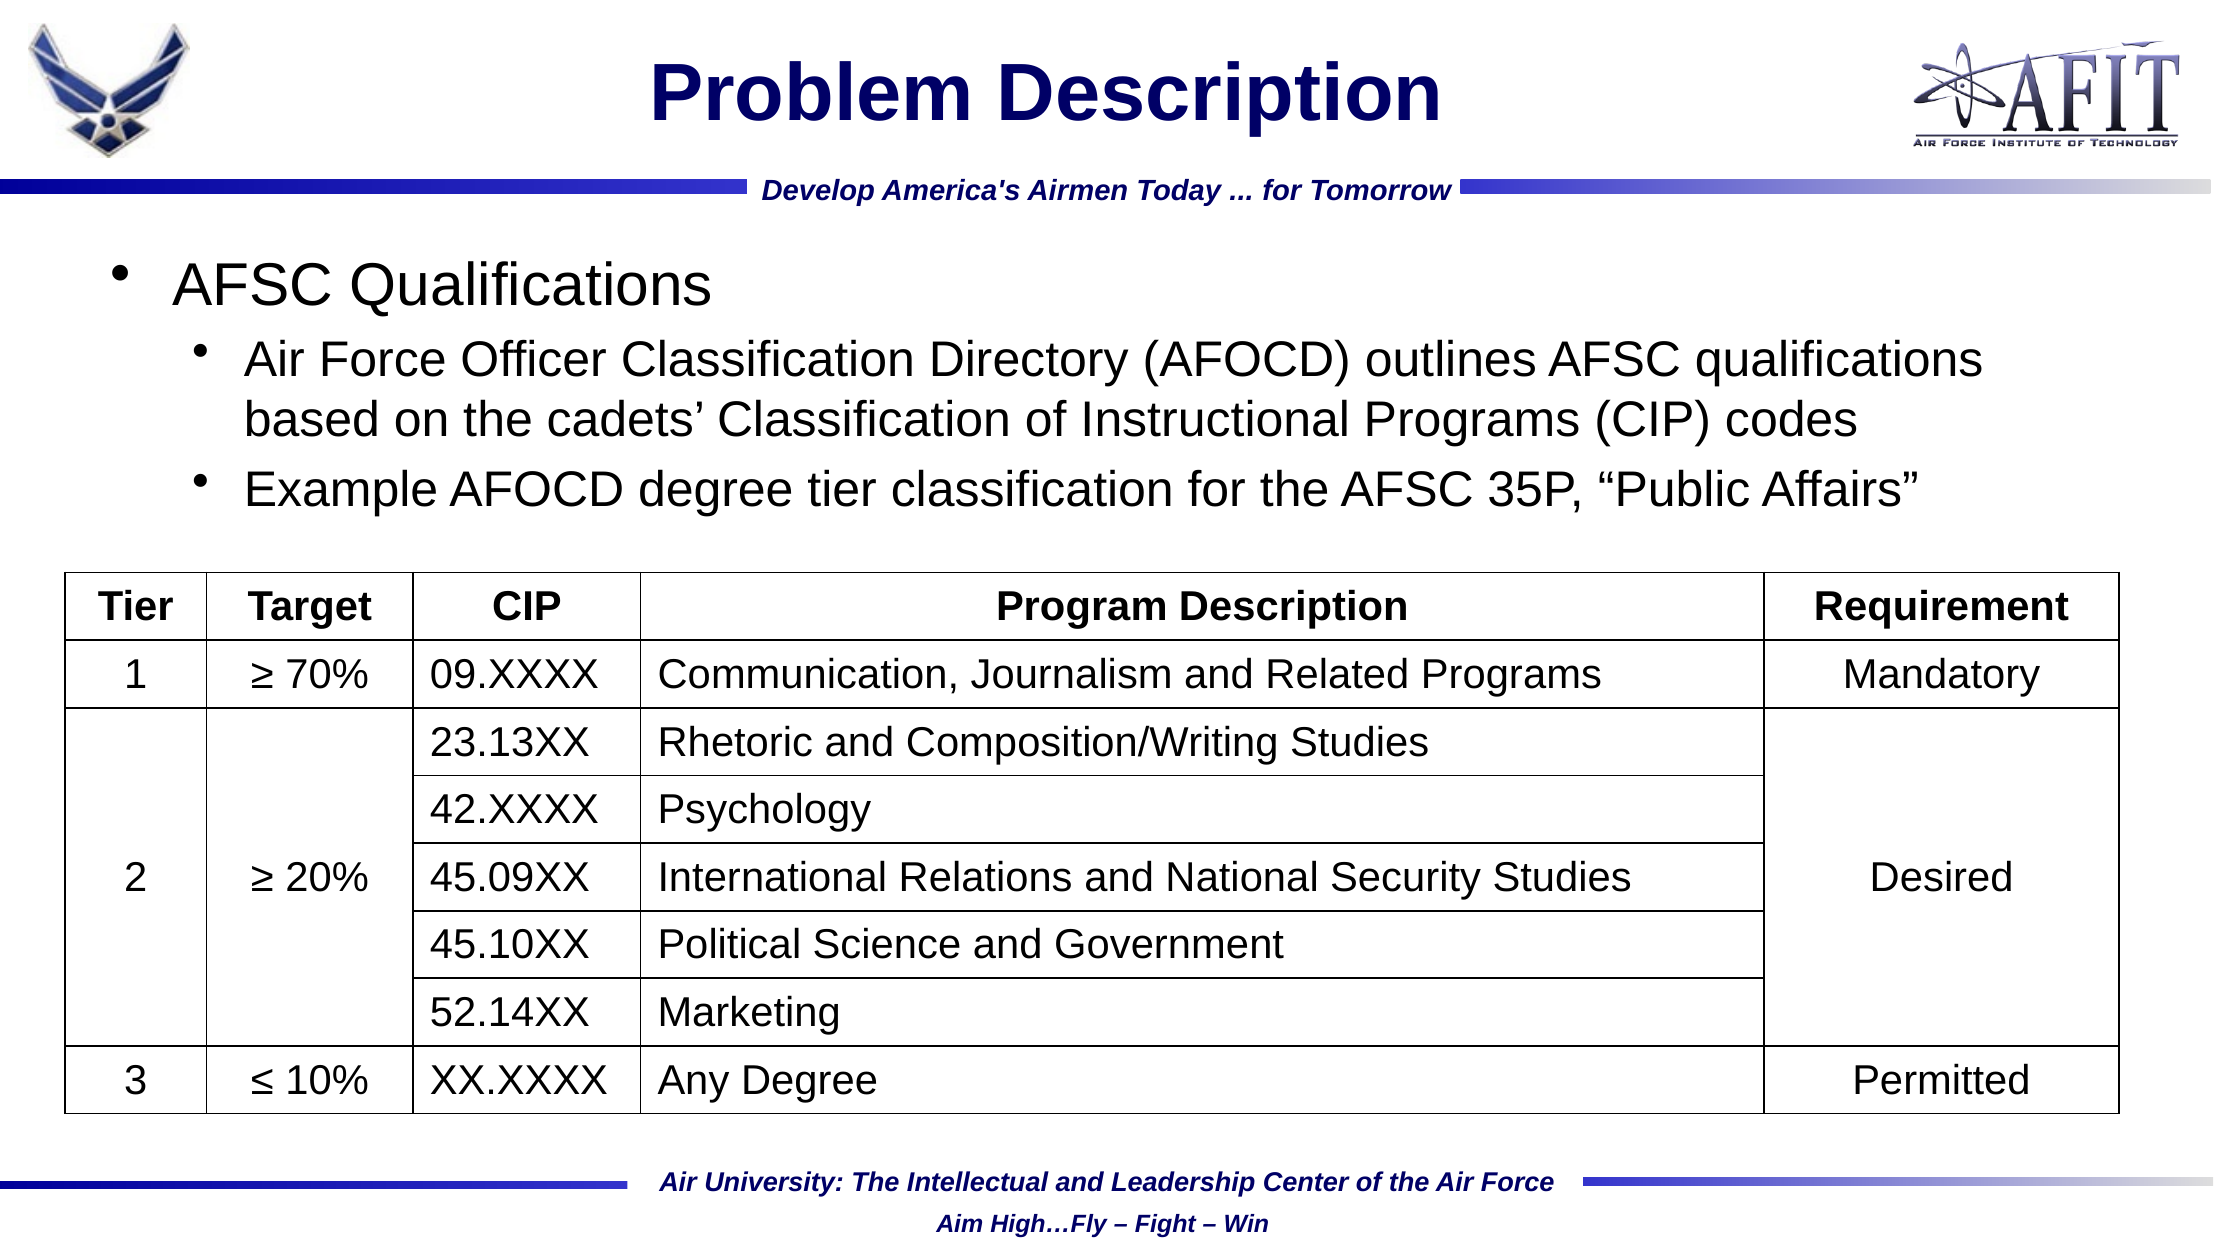

# Problem Description

AFSC Qualifications
Air Force Officer Classification Directory (AFOCD) outlines AFSC qualifications based on the cadets’ Classification of Instructional Programs (CIP) codes
Example AFOCD degree tier classification for the AFSC 35P, “Public Affairs”

| Tier | Target | CIP | Program Description | Requirement |
| --- | --- | --- | --- | --- |
| 1 | ≥ 70% | 09.XXXX | Communication, Journalism and Related Programs | Mandatory |
| 2 | ≥ 20% | 23.13XX | Rhetoric and Composition/Writing Studies | Desired |
|  |  | 42.XXXX | Psychology |  |
|  |  | 45.09XX | International Relations and National Security Studies |  |
|  |  | 45.10XX | Political Science and Government |  |
|  |  | 52.14XX | Marketing |  |
| 3 | ≤ 10% | XX.XXXX | Any Degree | Permitted |